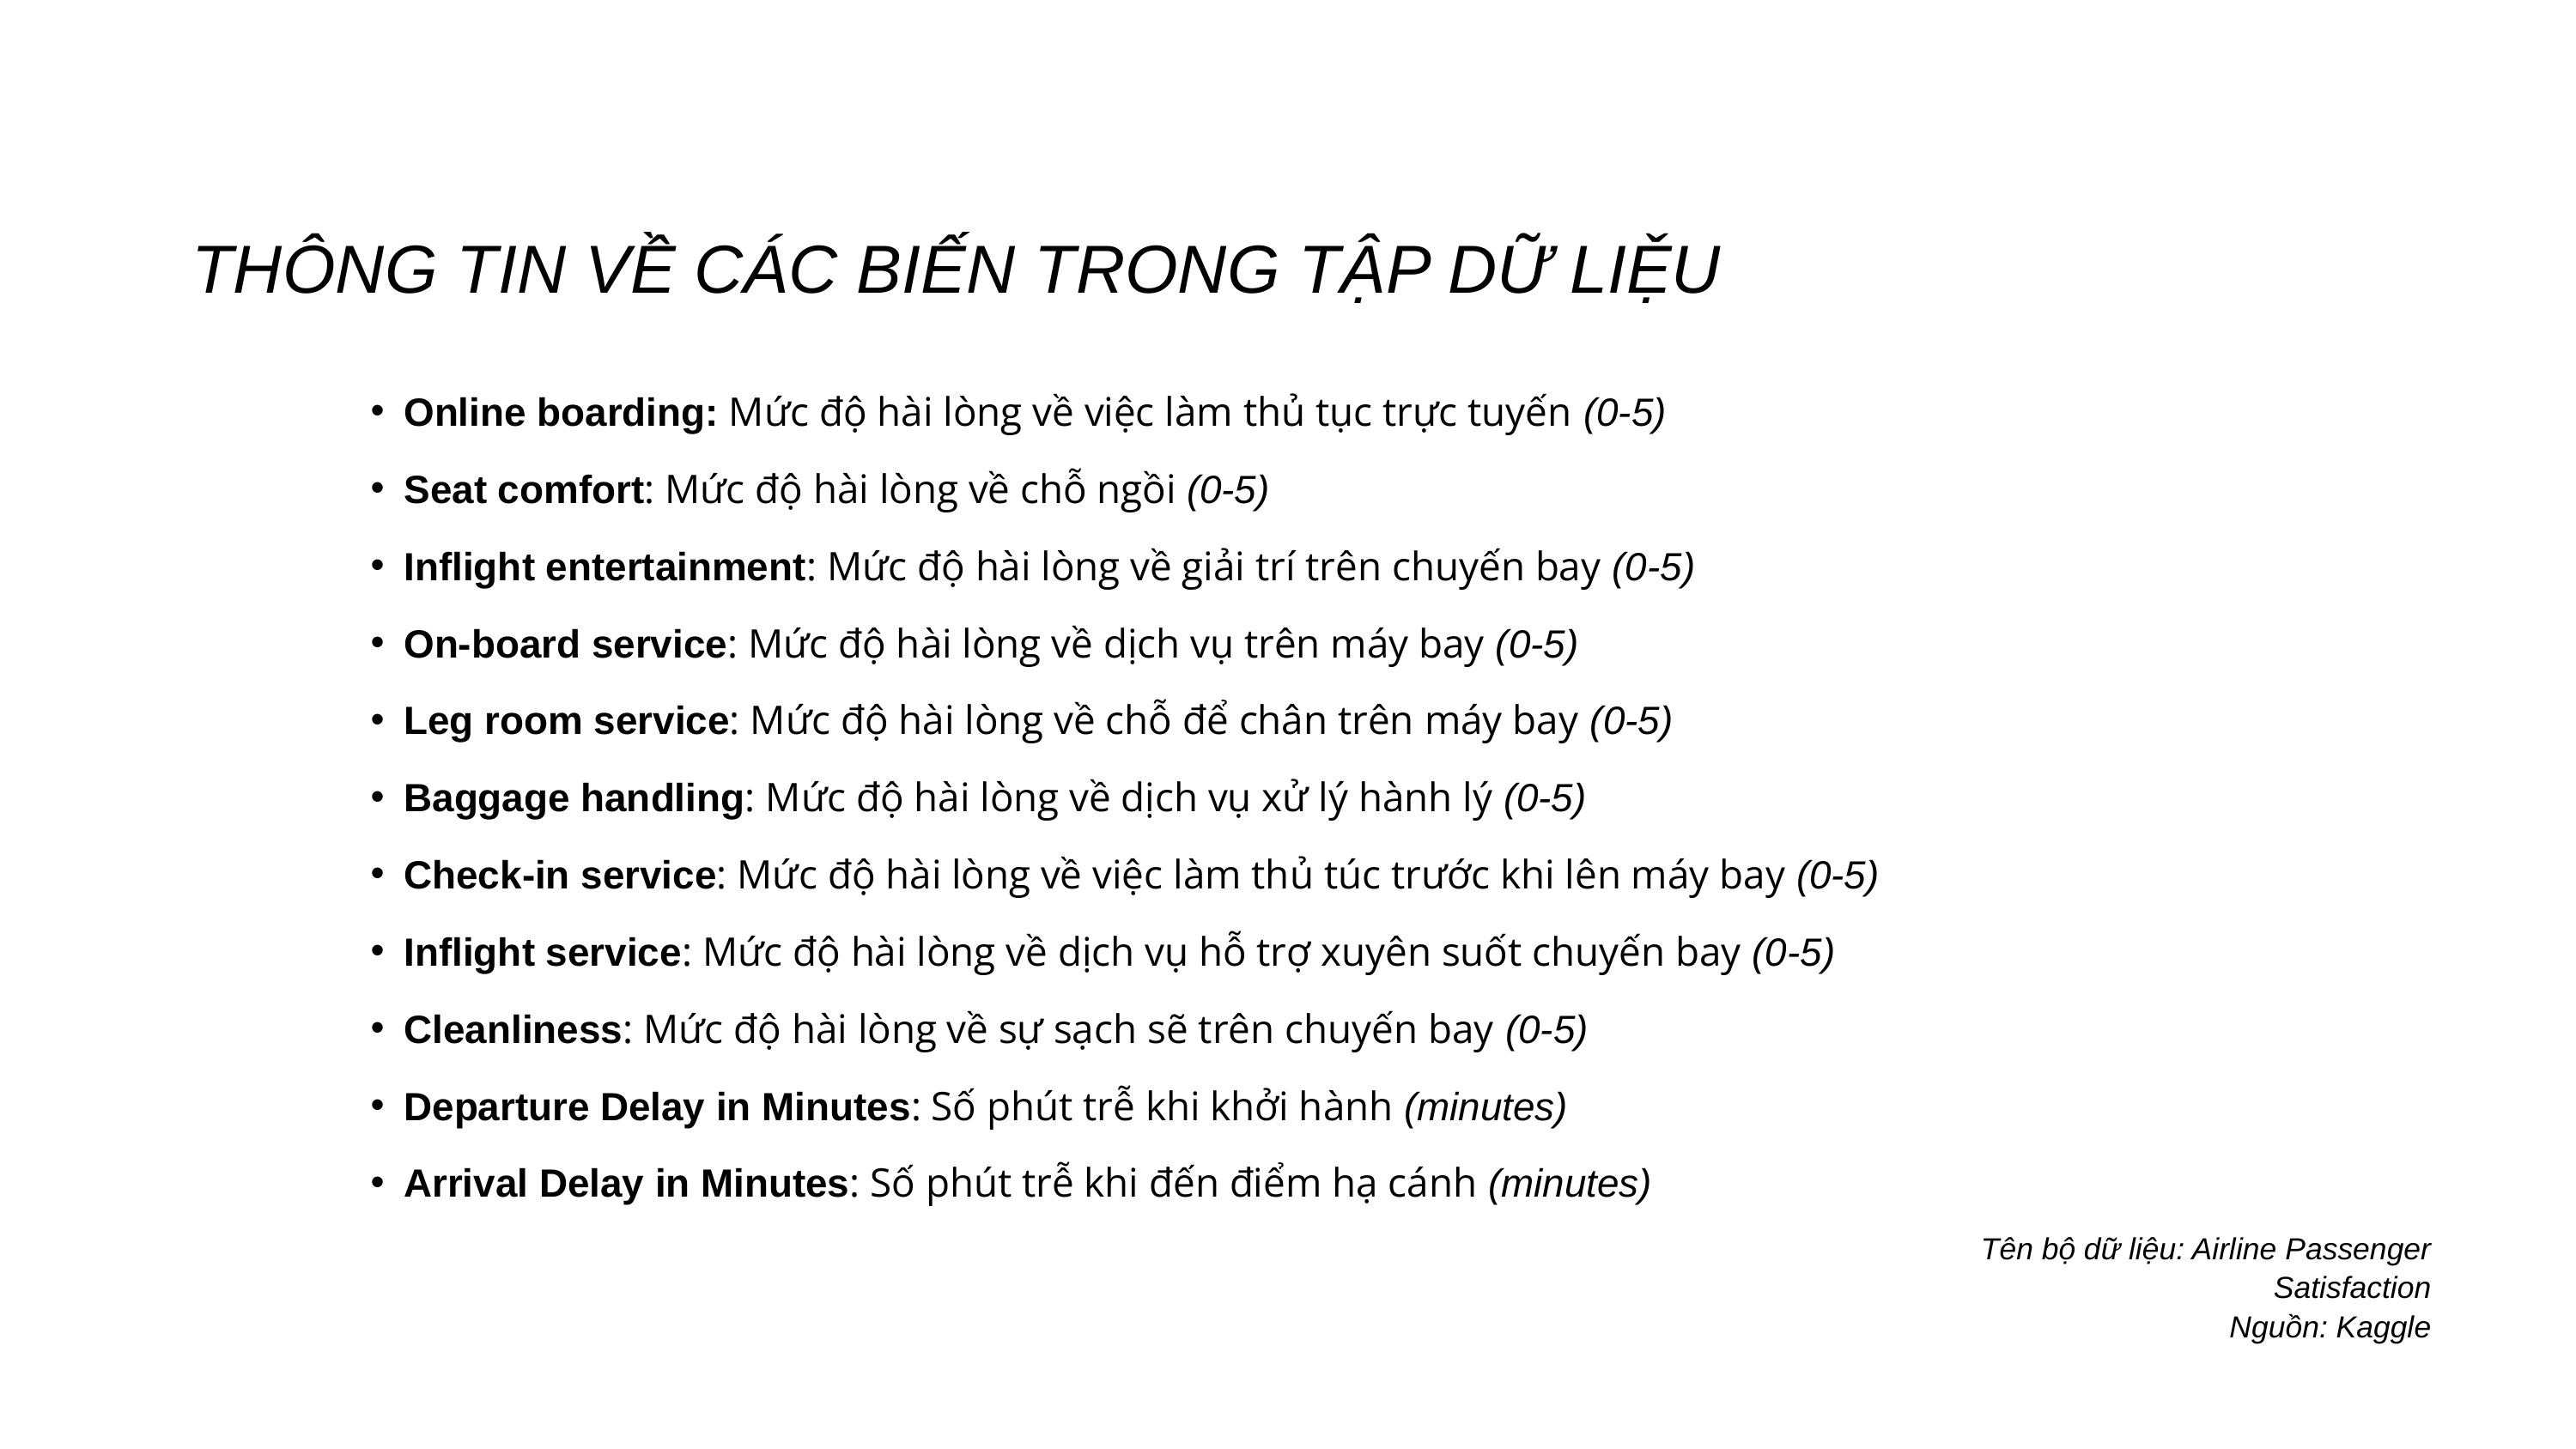

THÔNG TIN VỀ CÁC BIẾN TRONG TẬP DỮ LIỆU
Online boarding: Mức độ hài lòng về việc làm thủ tục trực tuyến (0-5)
Seat comfort: Mức độ hài lòng về chỗ ngồi (0-5)
Inflight entertainment: Mức độ hài lòng về giải trí trên chuyến bay (0-5)
On-board service: Mức độ hài lòng về dịch vụ trên máy bay (0-5)
Leg room service: Mức độ hài lòng về chỗ để chân trên máy bay (0-5)
Baggage handling: Mức độ hài lòng về dịch vụ xử lý hành lý (0-5)
Check-in service: Mức độ hài lòng về việc làm thủ túc trước khi lên máy bay (0-5)
Inflight service: Mức độ hài lòng về dịch vụ hỗ trợ xuyên suốt chuyến bay (0-5)
Cleanliness: Mức độ hài lòng về sự sạch sẽ trên chuyến bay (0-5)
Departure Delay in Minutes: Số phút trễ khi khởi hành (minutes)
Arrival Delay in Minutes: Số phút trễ khi đến điểm hạ cánh (minutes)
Tên bộ dữ liệu: Airline Passenger Satisfaction
Nguồn: Kaggle